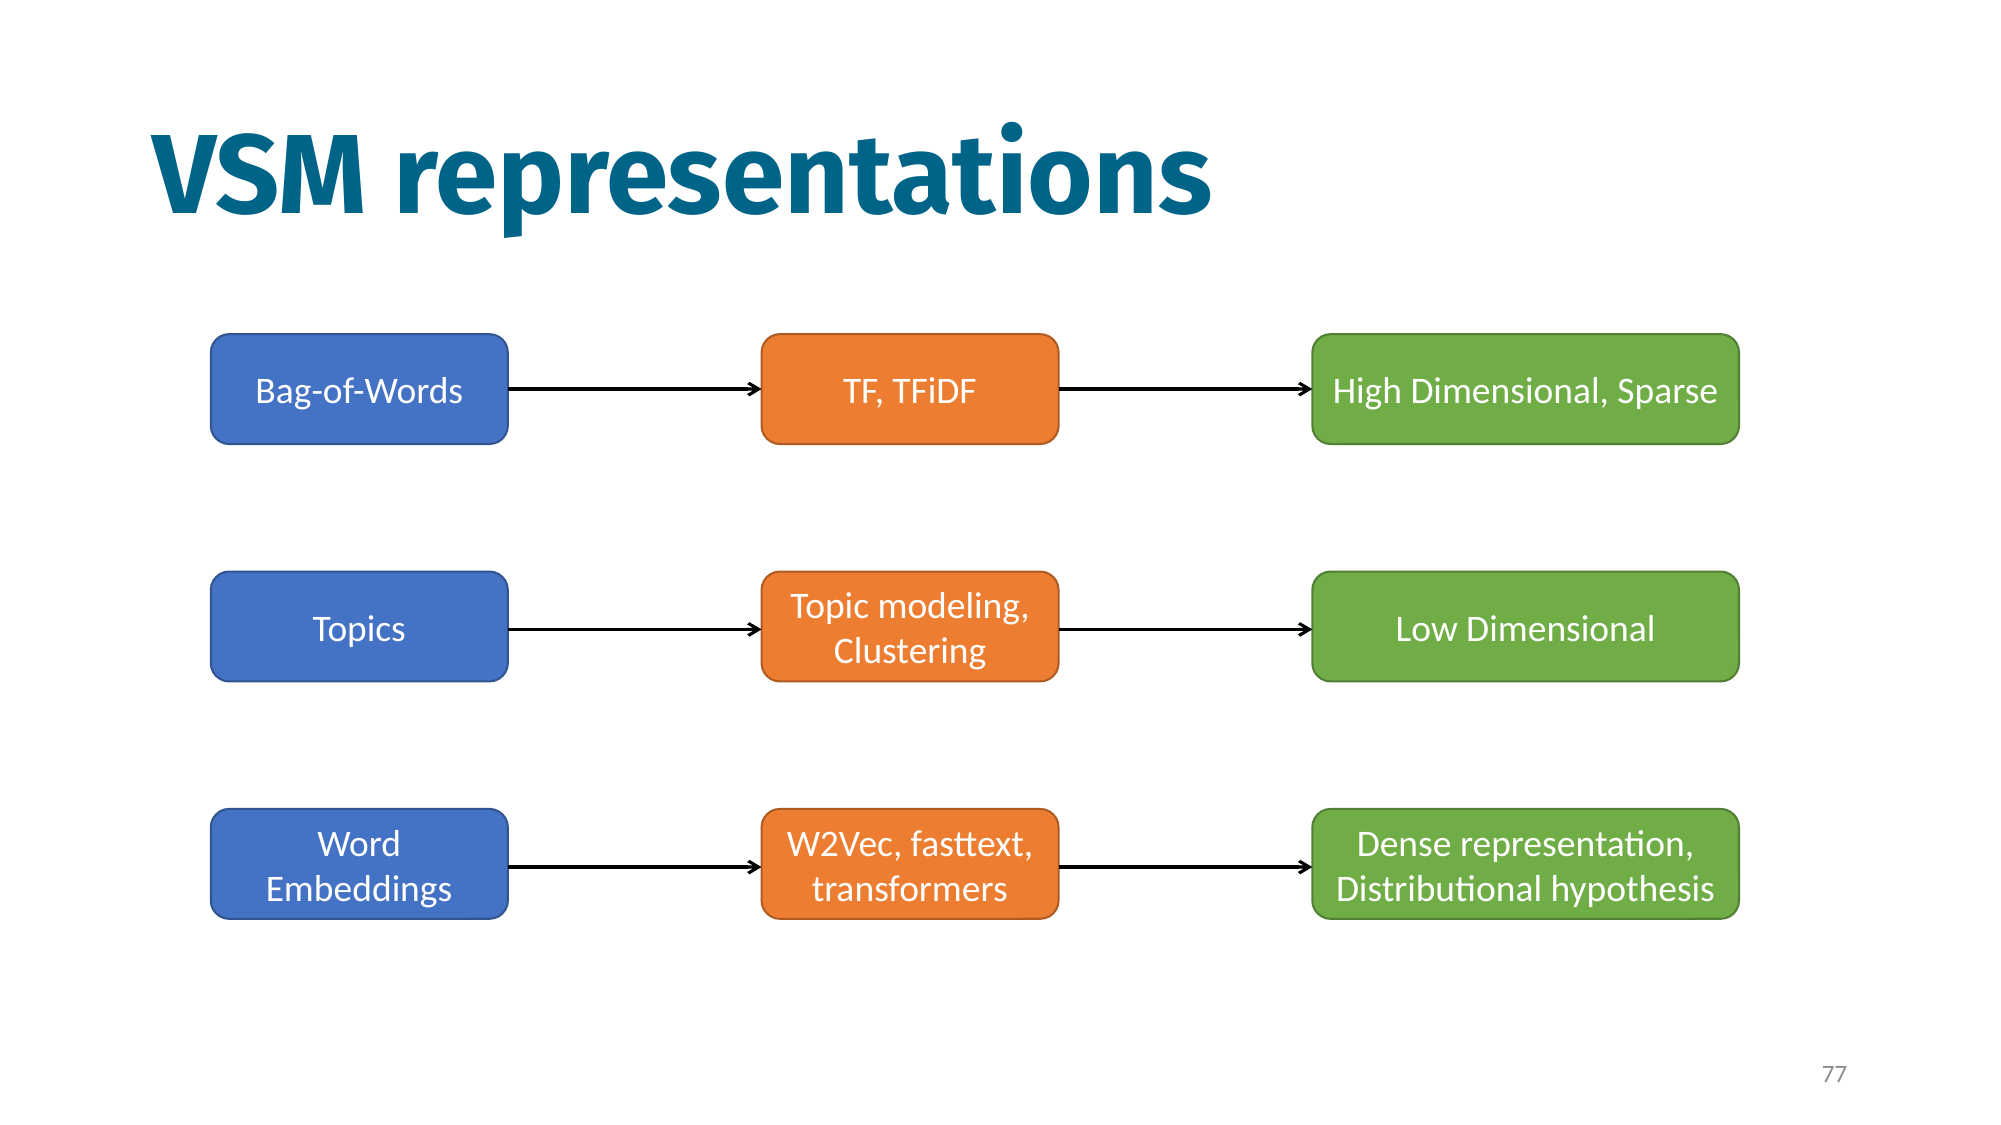

# VSM representations
Bag-of-Words
TF, TFiDF
High Dimensional, Sparse
Topics
Topic modeling, Clustering
Low Dimensional
Word Embeddings
W2Vec, fasttext, transformers
Dense representation,
Distributional hypothesis
77